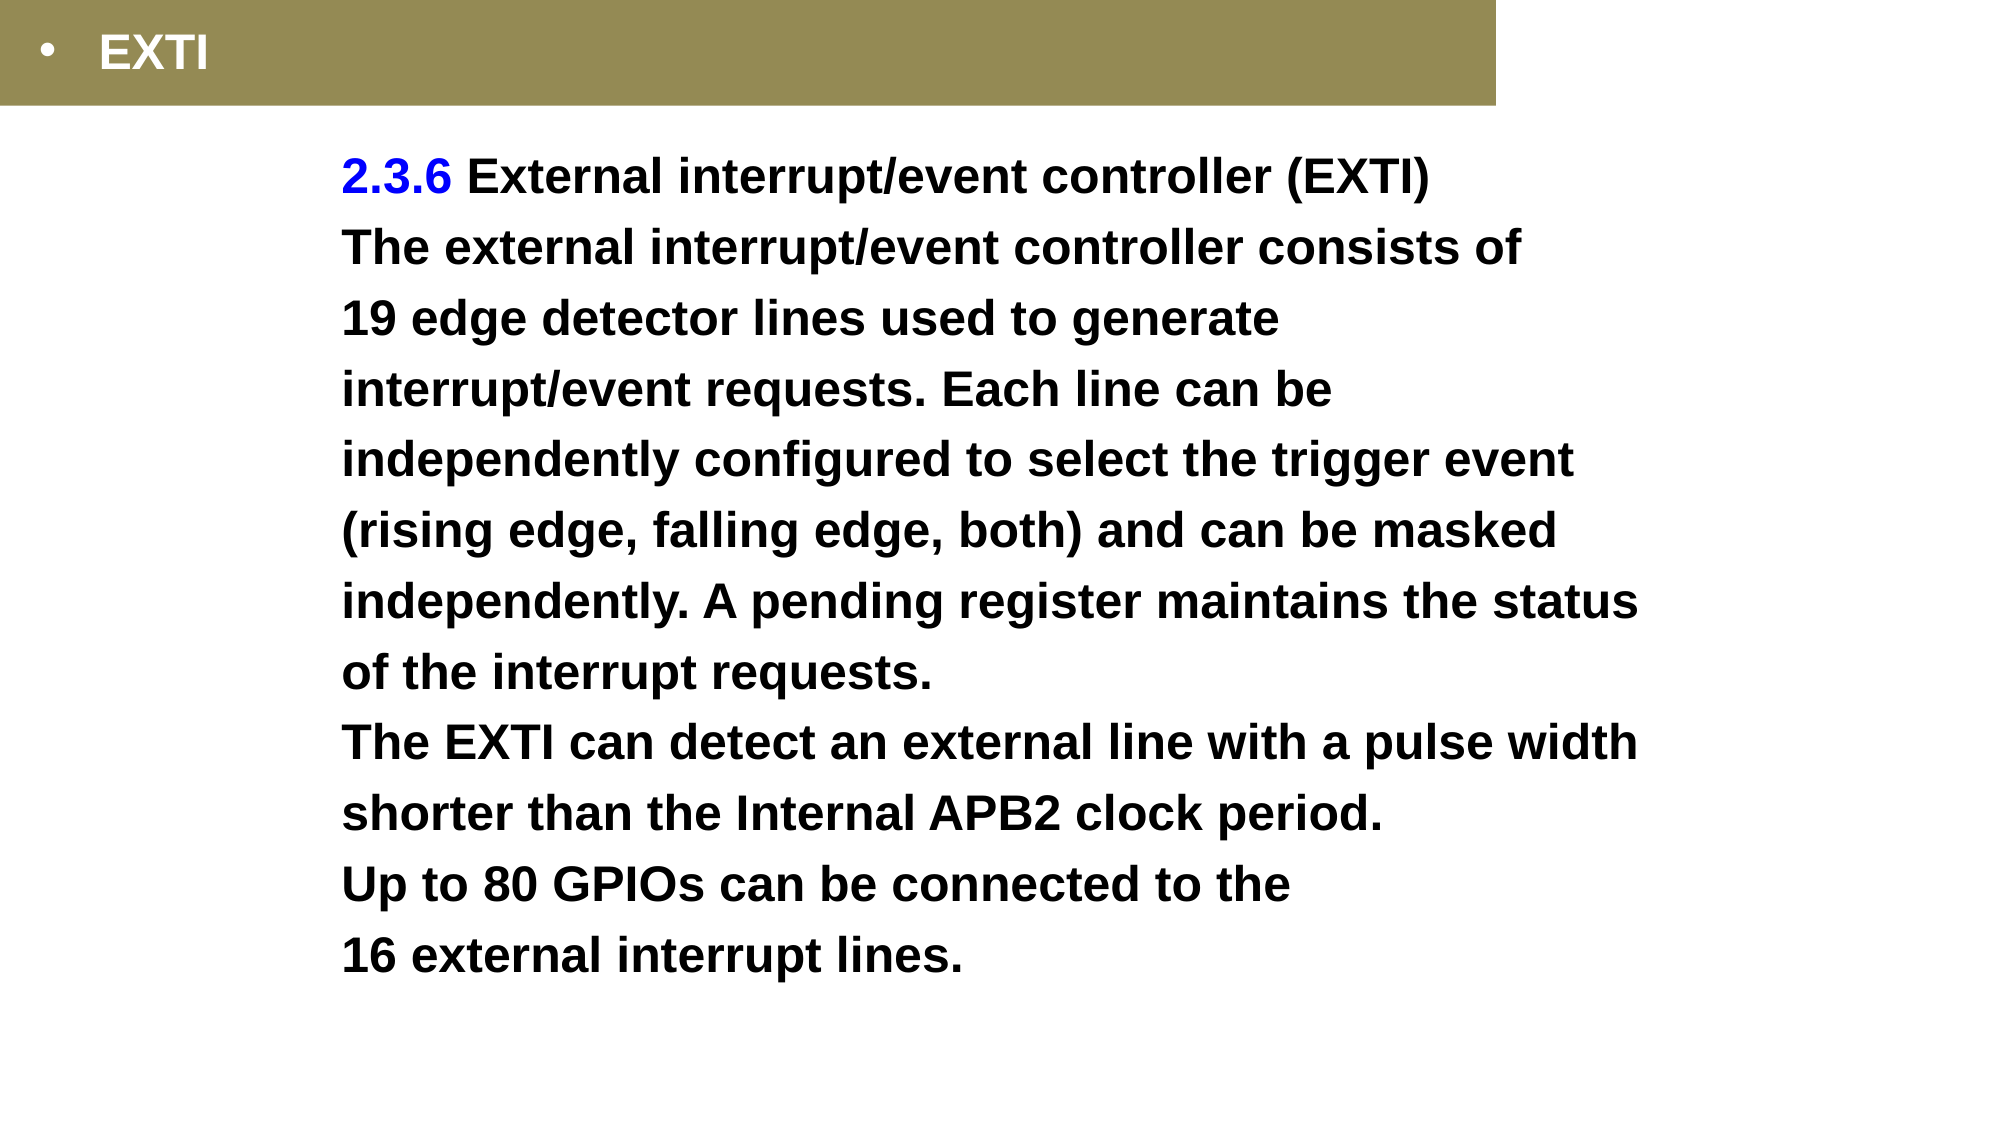

EXTI
2.3.6 External interrupt/event controller (EXTI)
The external interrupt/event controller consists of
19 edge detector lines used to generate
interrupt/event requests. Each line can be
independently configured to select the trigger event
(rising edge, falling edge, both) and can be masked
independently. A pending register maintains the status
of the interrupt requests.
The EXTI can detect an external line with a pulse width
shorter than the Internal APB2 clock period.
Up to 80 GPIOs can be connected to the
16 external interrupt lines.